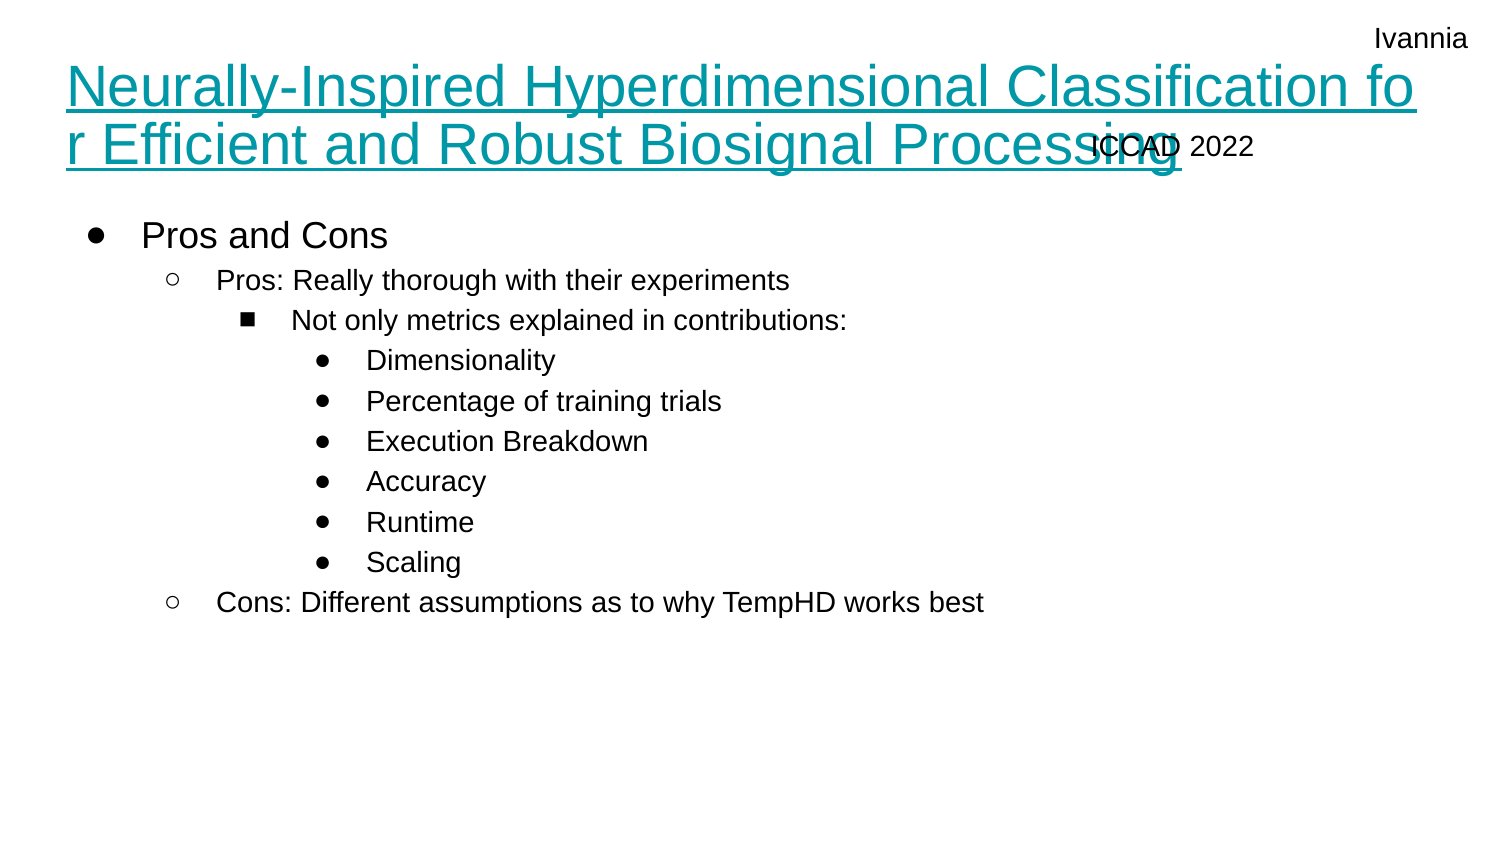

Ivannia
# Neurally-Inspired Hyperdimensional Classification for Efficient and Robust Biosignal Processing
ICCAD 2022
Pros and Cons
Pros: Really thorough with their experiments
Not only metrics explained in contributions:
Dimensionality
Percentage of training trials
Execution Breakdown
Accuracy
Runtime
Scaling
Cons: Different assumptions as to why TempHD works best